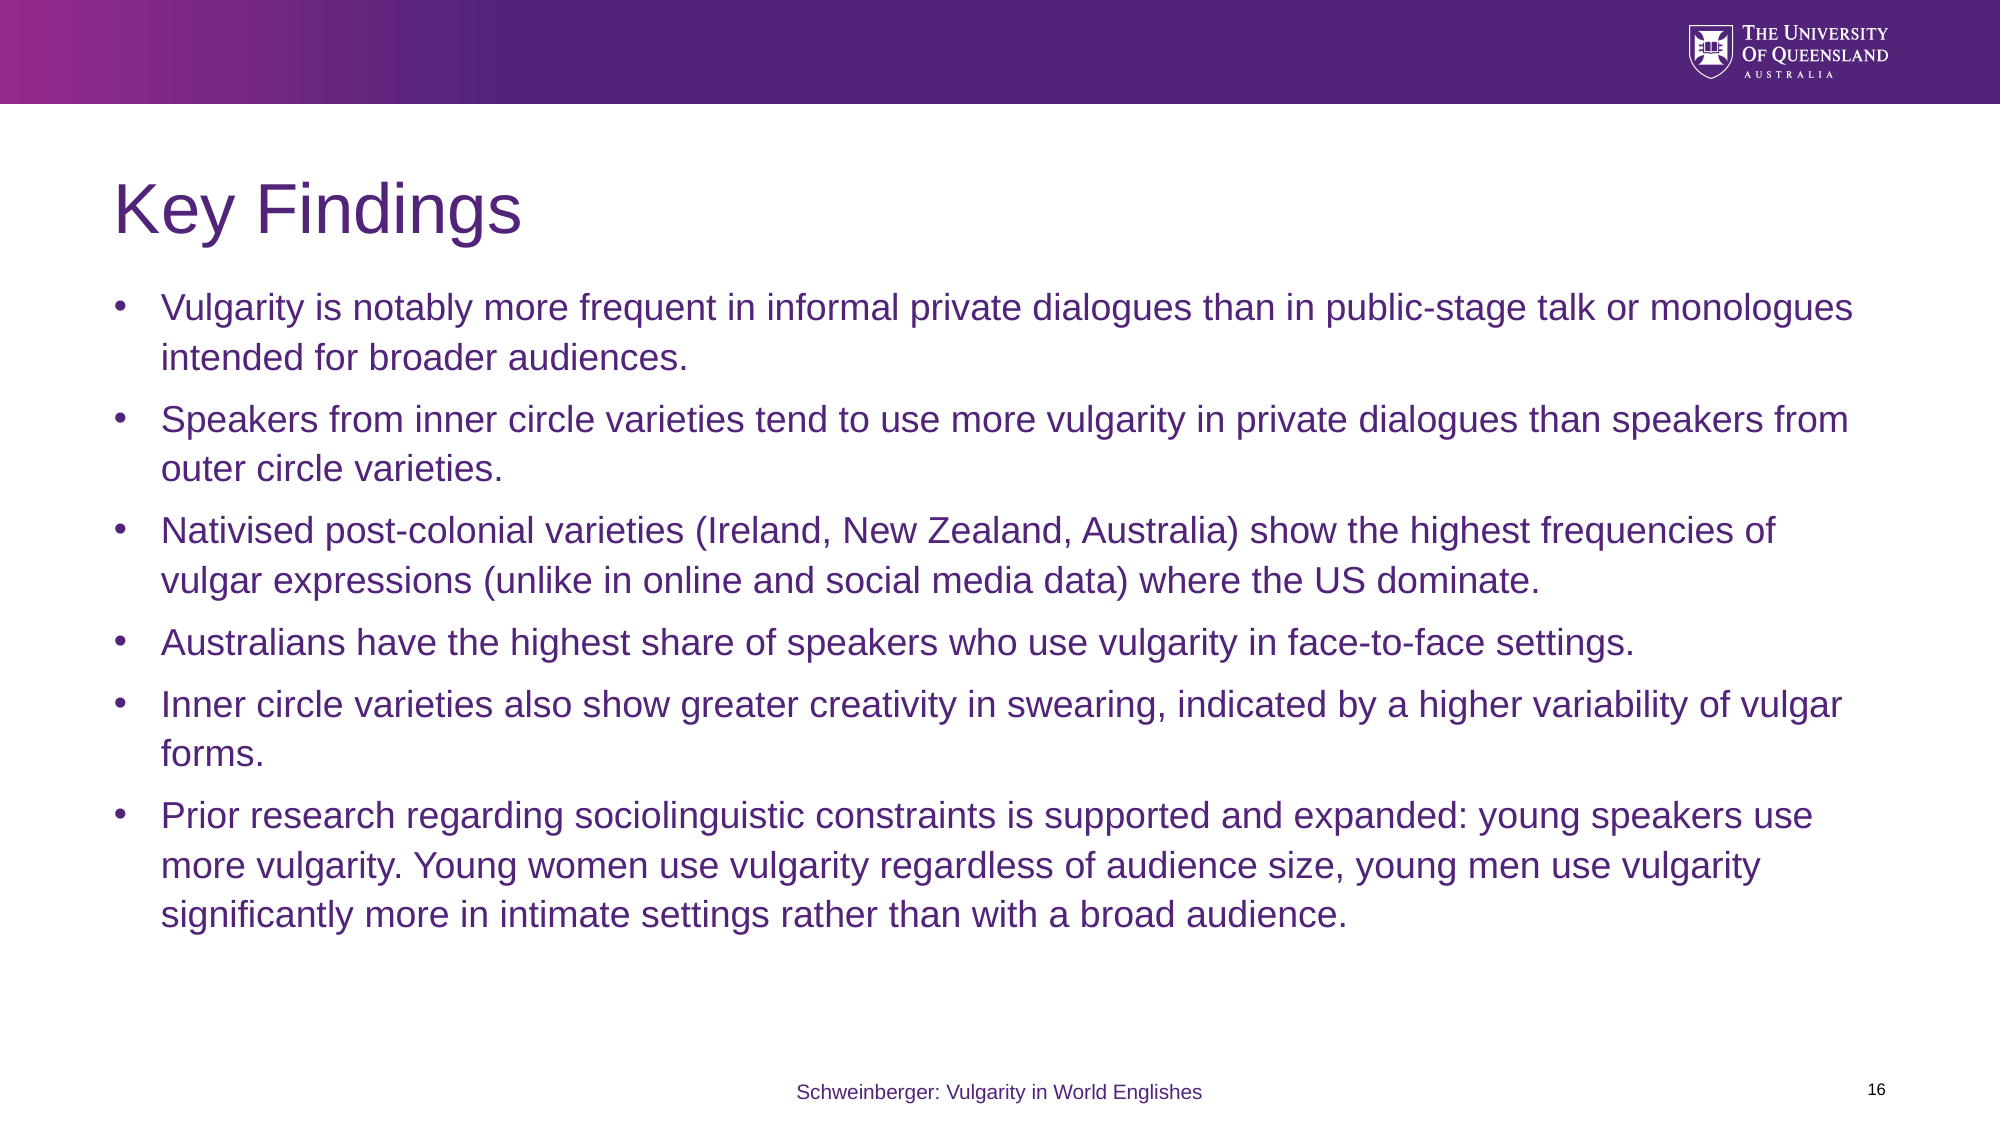

# Key Findings
Vulgarity is notably more frequent in informal private dialogues than in public-stage talk or monologues intended for broader audiences.
Speakers from inner circle varieties tend to use more vulgarity in private dialogues than speakers from outer circle varieties.
Nativised post-colonial varieties (Ireland, New Zealand, Australia) show the highest frequencies of vulgar expressions (unlike in online and social media data) where the US dominate.
Australians have the highest share of speakers who use vulgarity in face-to-face settings.
Inner circle varieties also show greater creativity in swearing, indicated by a higher variability of vulgar forms.
Prior research regarding sociolinguistic constraints is supported and expanded: young speakers use more vulgarity. Young women use vulgarity regardless of audience size, young men use vulgarity significantly more in intimate settings rather than with a broad audience.
16
Schweinberger: Vulgarity in World Englishes